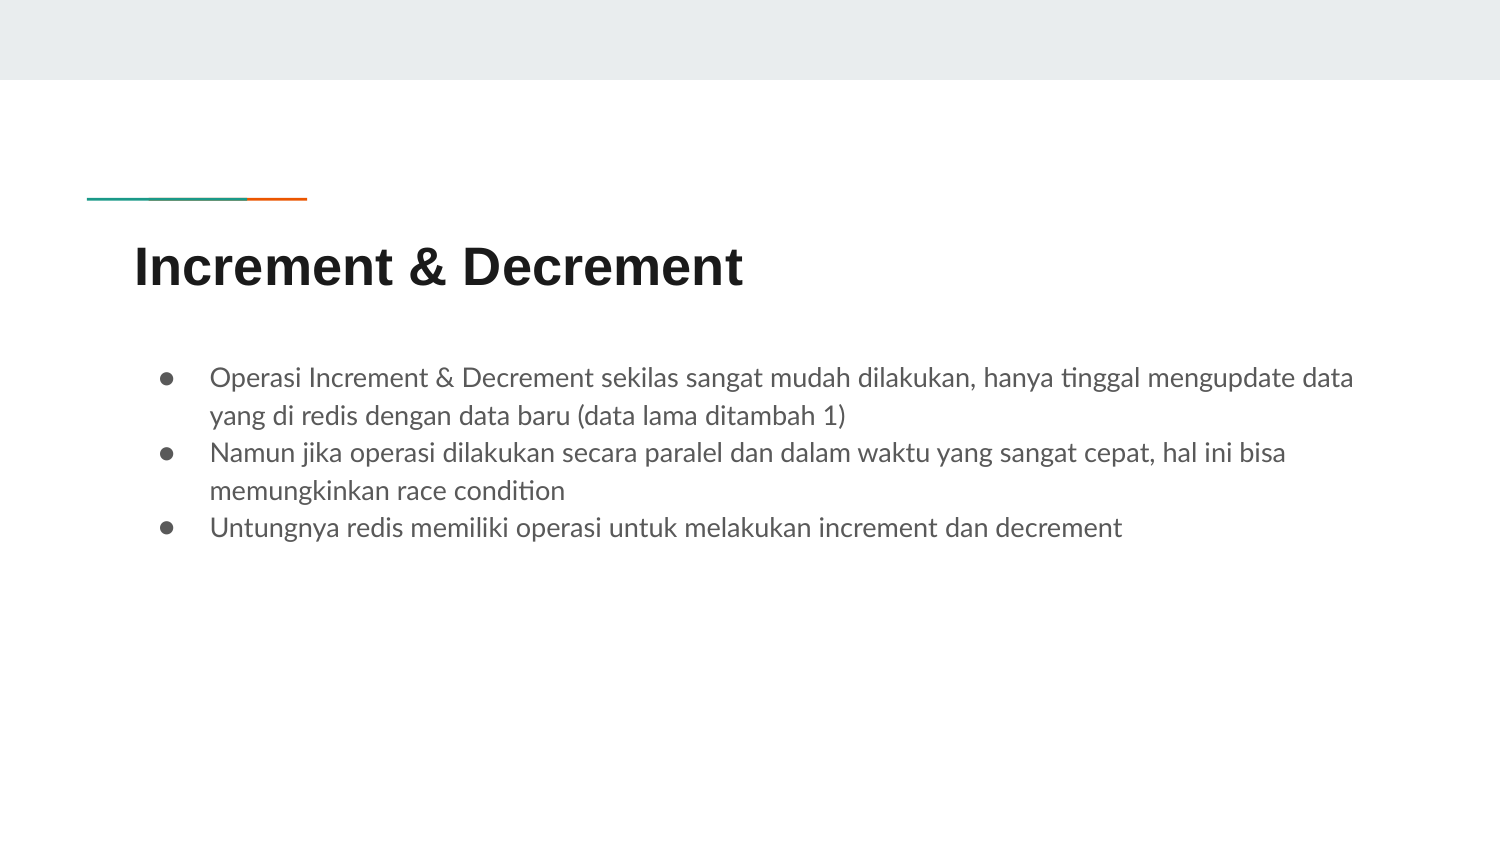

# Increment & Decrement
Operasi Increment & Decrement sekilas sangat mudah dilakukan, hanya tinggal mengupdate data yang di redis dengan data baru (data lama ditambah 1)
Namun jika operasi dilakukan secara paralel dan dalam waktu yang sangat cepat, hal ini bisa memungkinkan race condition
Untungnya redis memiliki operasi untuk melakukan increment dan decrement